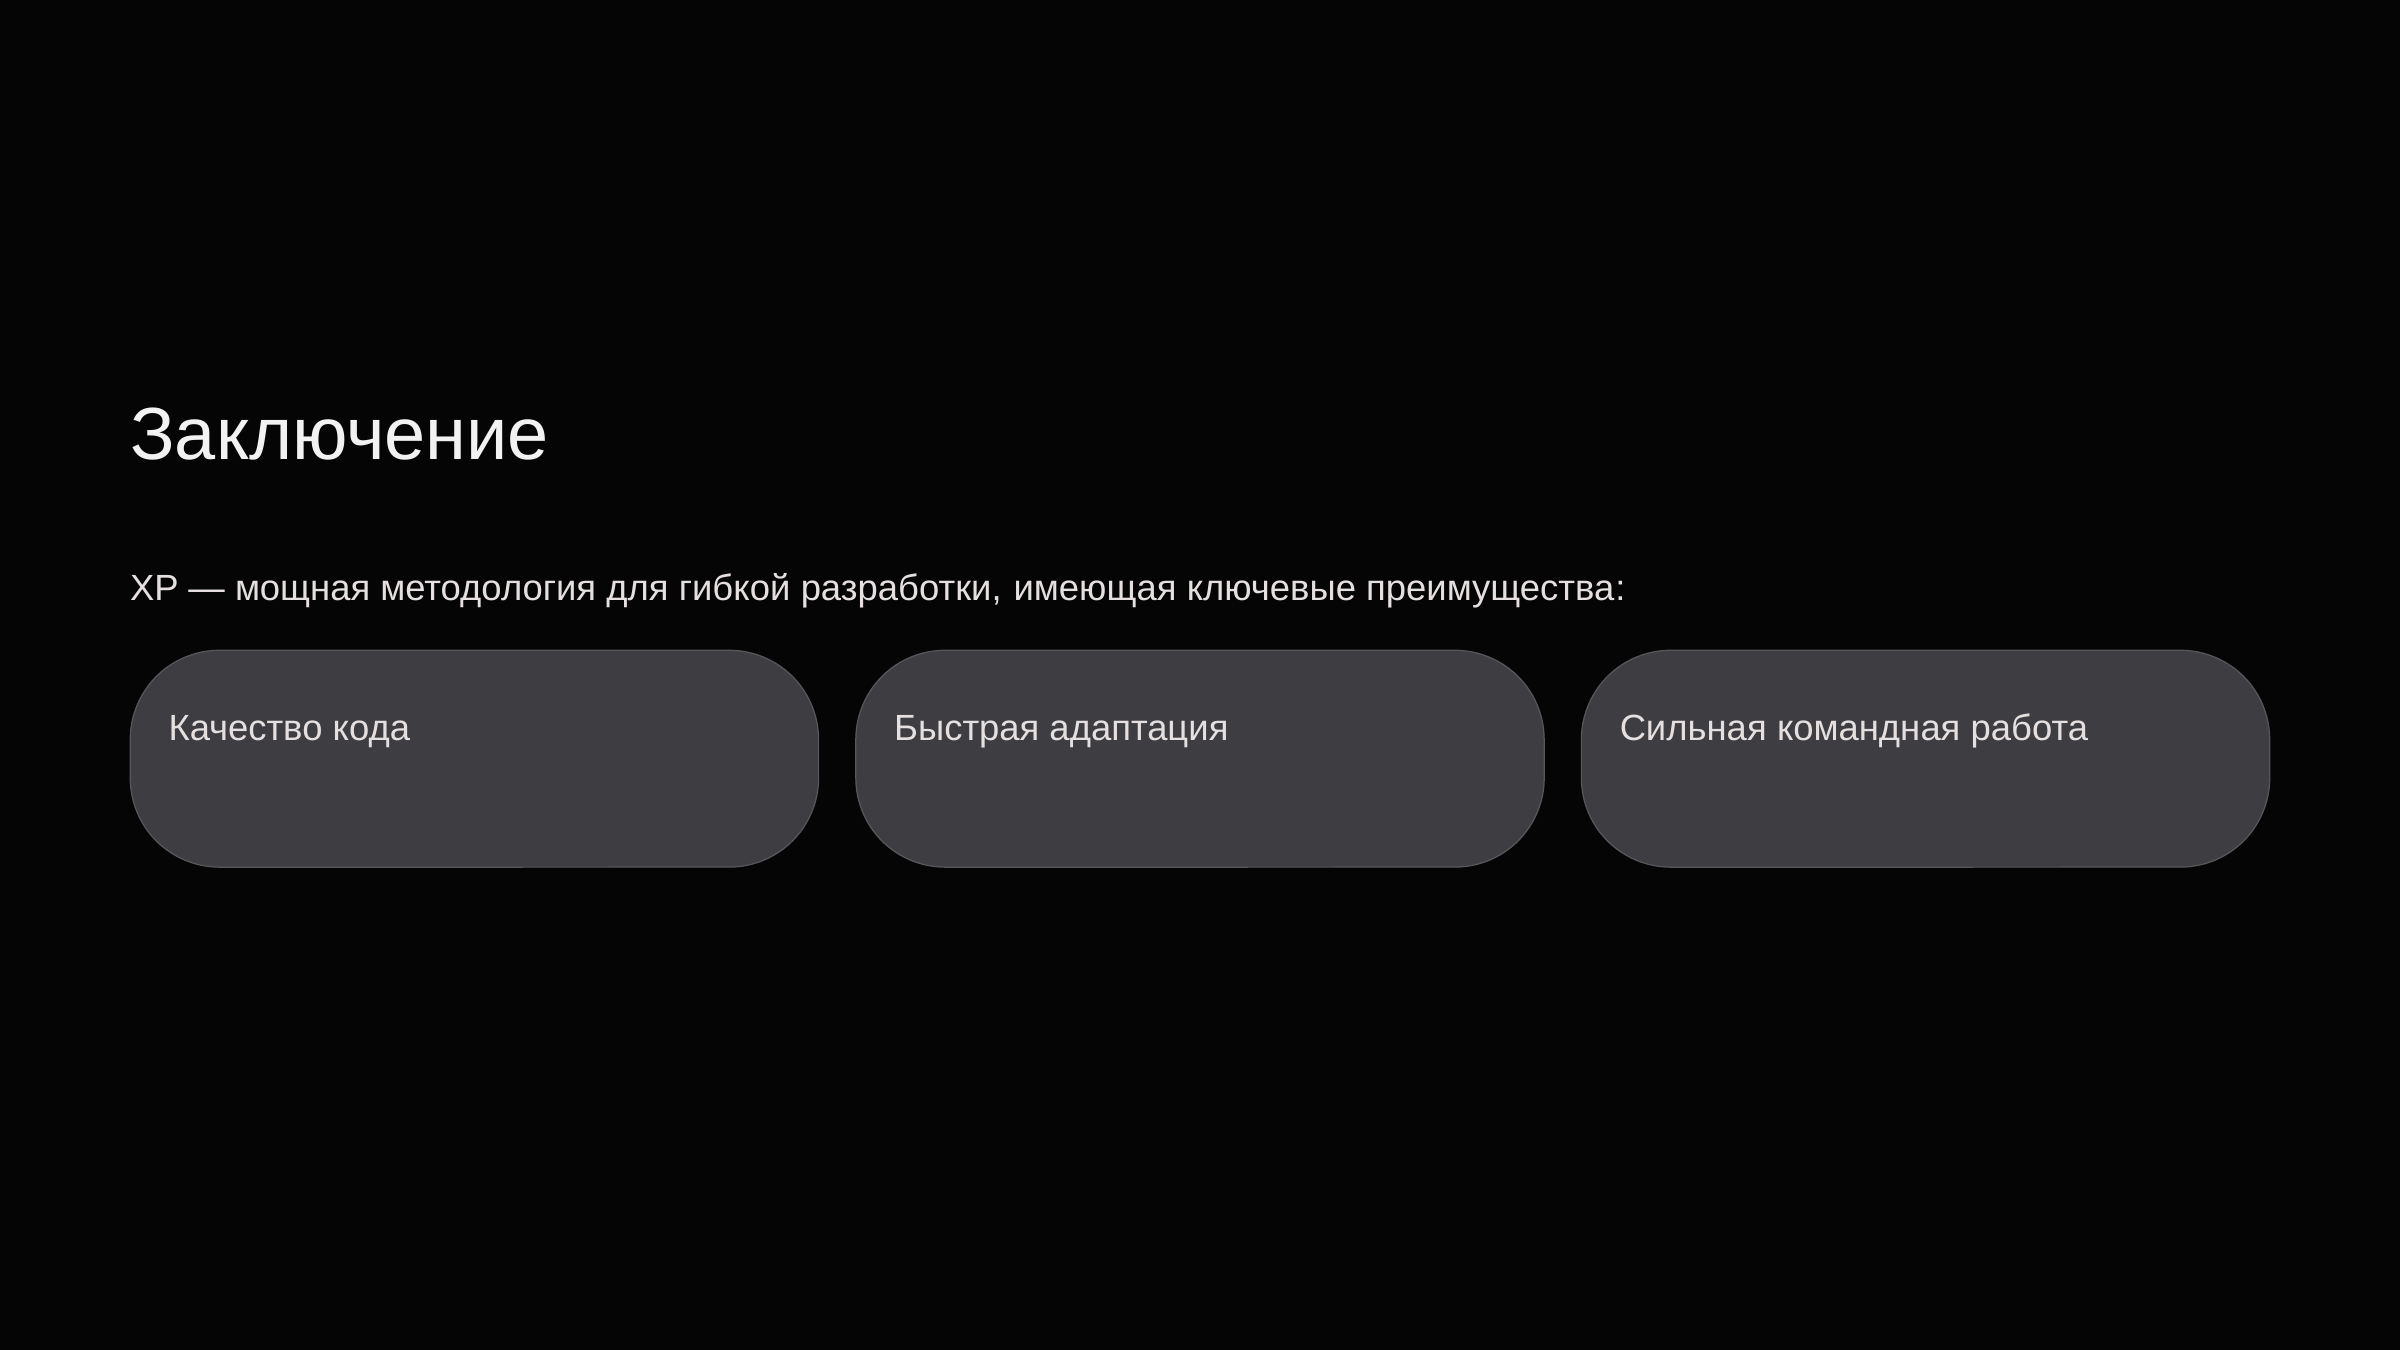

Заключение
XP — мощная методология для гибкой разработки, имеющая ключевые преимущества:

Качество кода
Быстрая адаптация
Сильная командная работа